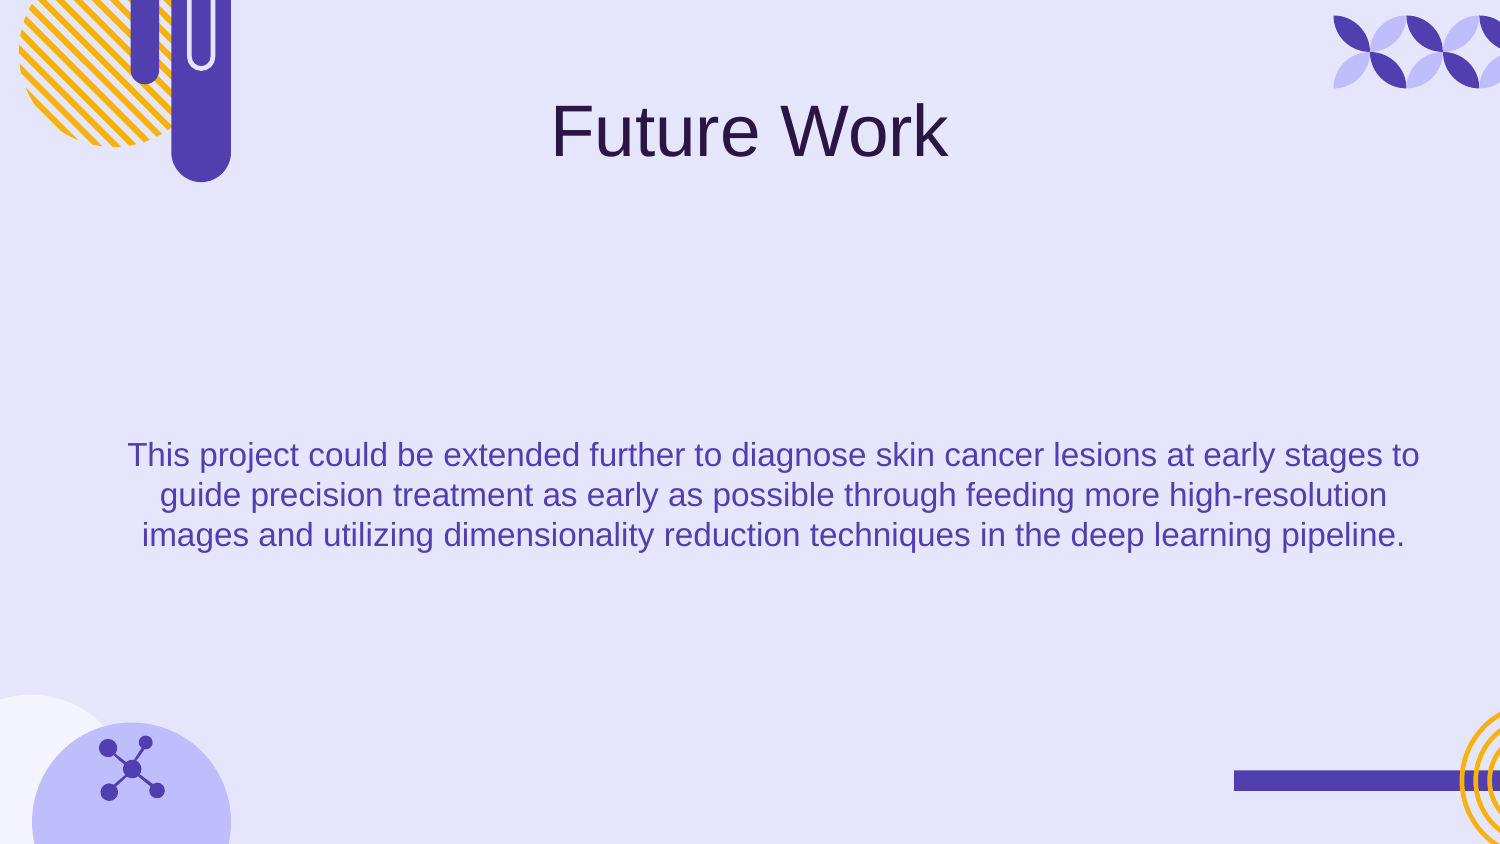

Future Work
# This project could be extended further to diagnose skin cancer lesions at early stages to guide precision treatment as early as possible through feeding more high-resolution images and utilizing dimensionality reduction techniques in the deep learning pipeline.